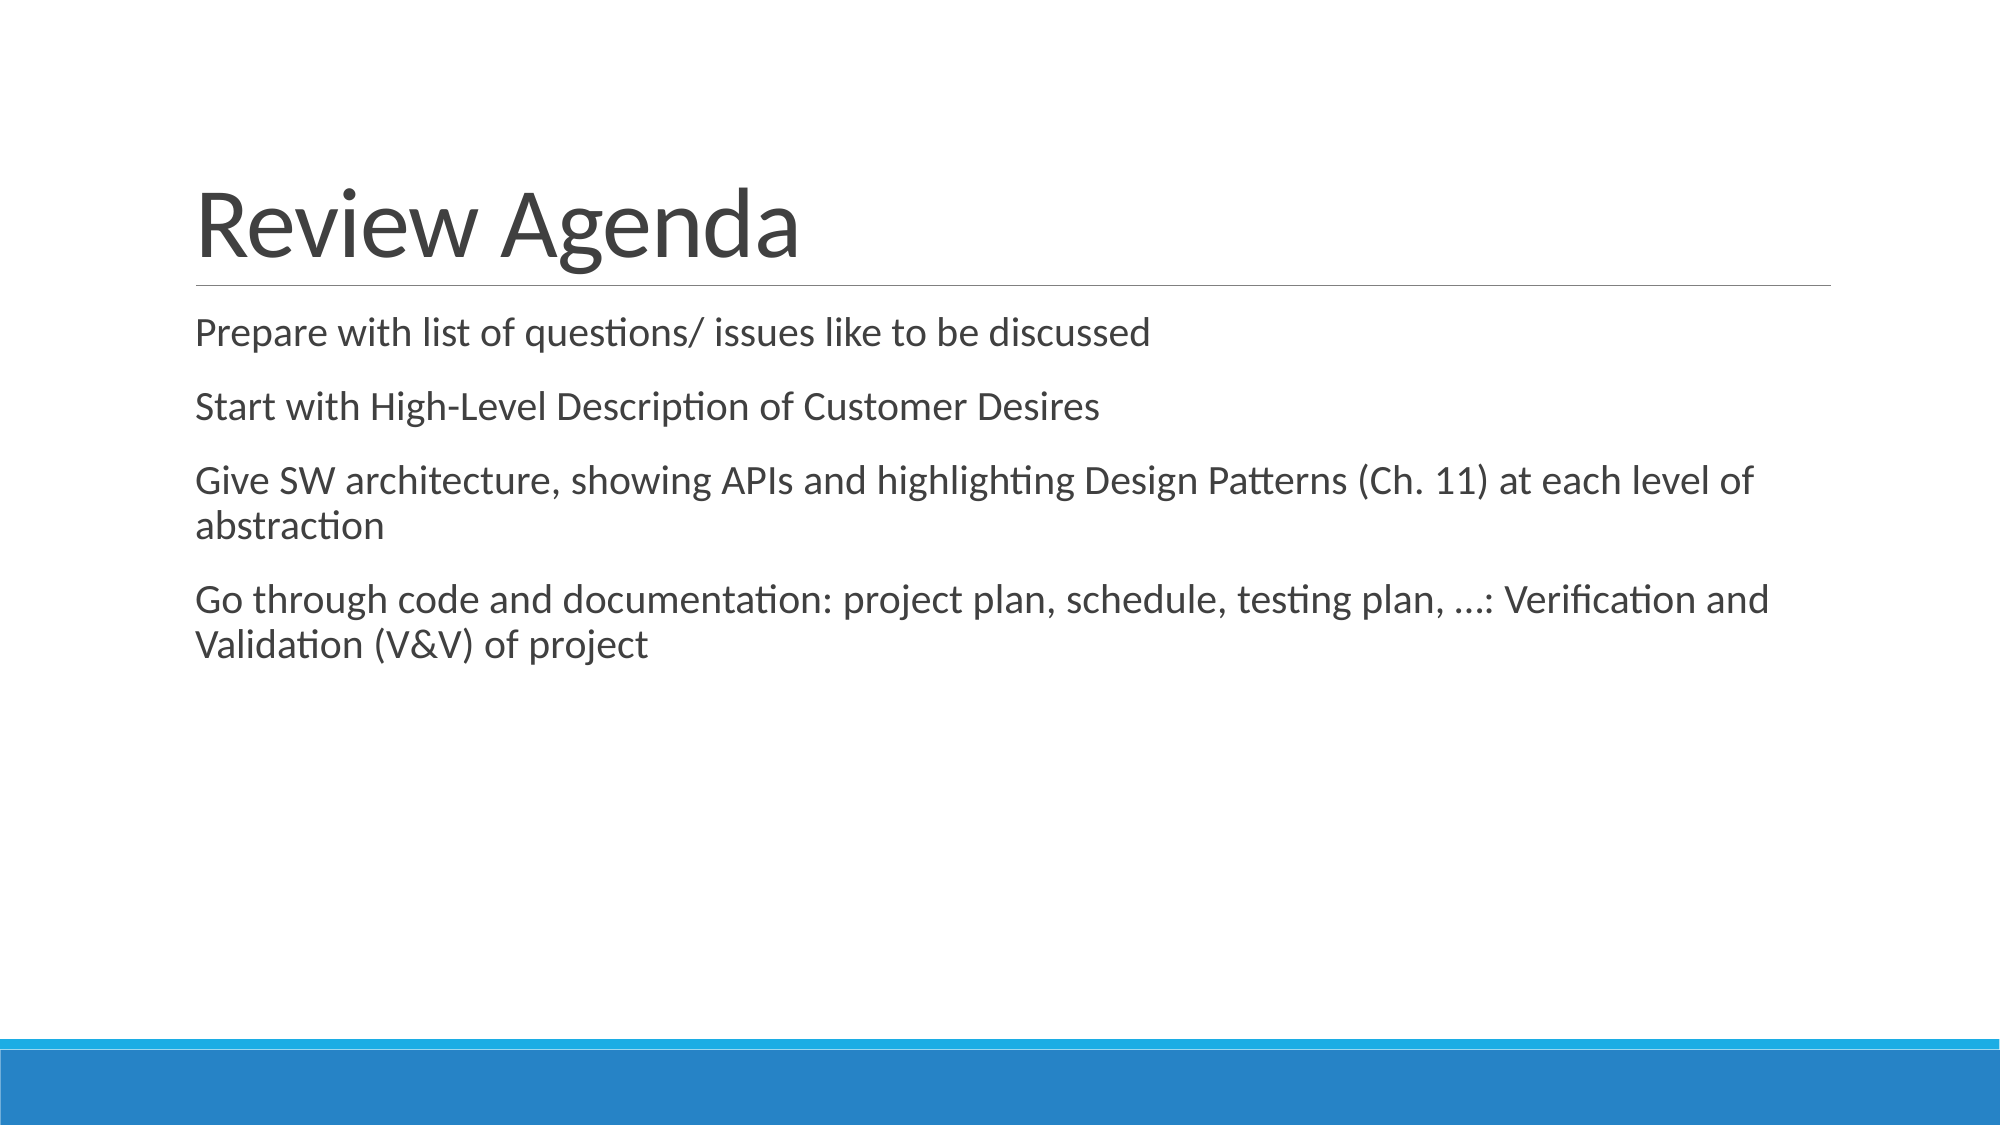

# Review Agenda
Prepare with list of questions/ issues like to be discussed
Start with High-Level Description of Customer Desires
Give SW architecture, showing APIs and highlighting Design Patterns (Ch. 11) at each level of abstraction
Go through code and documentation: project plan, schedule, testing plan, …: Verification and Validation (V&V) of project